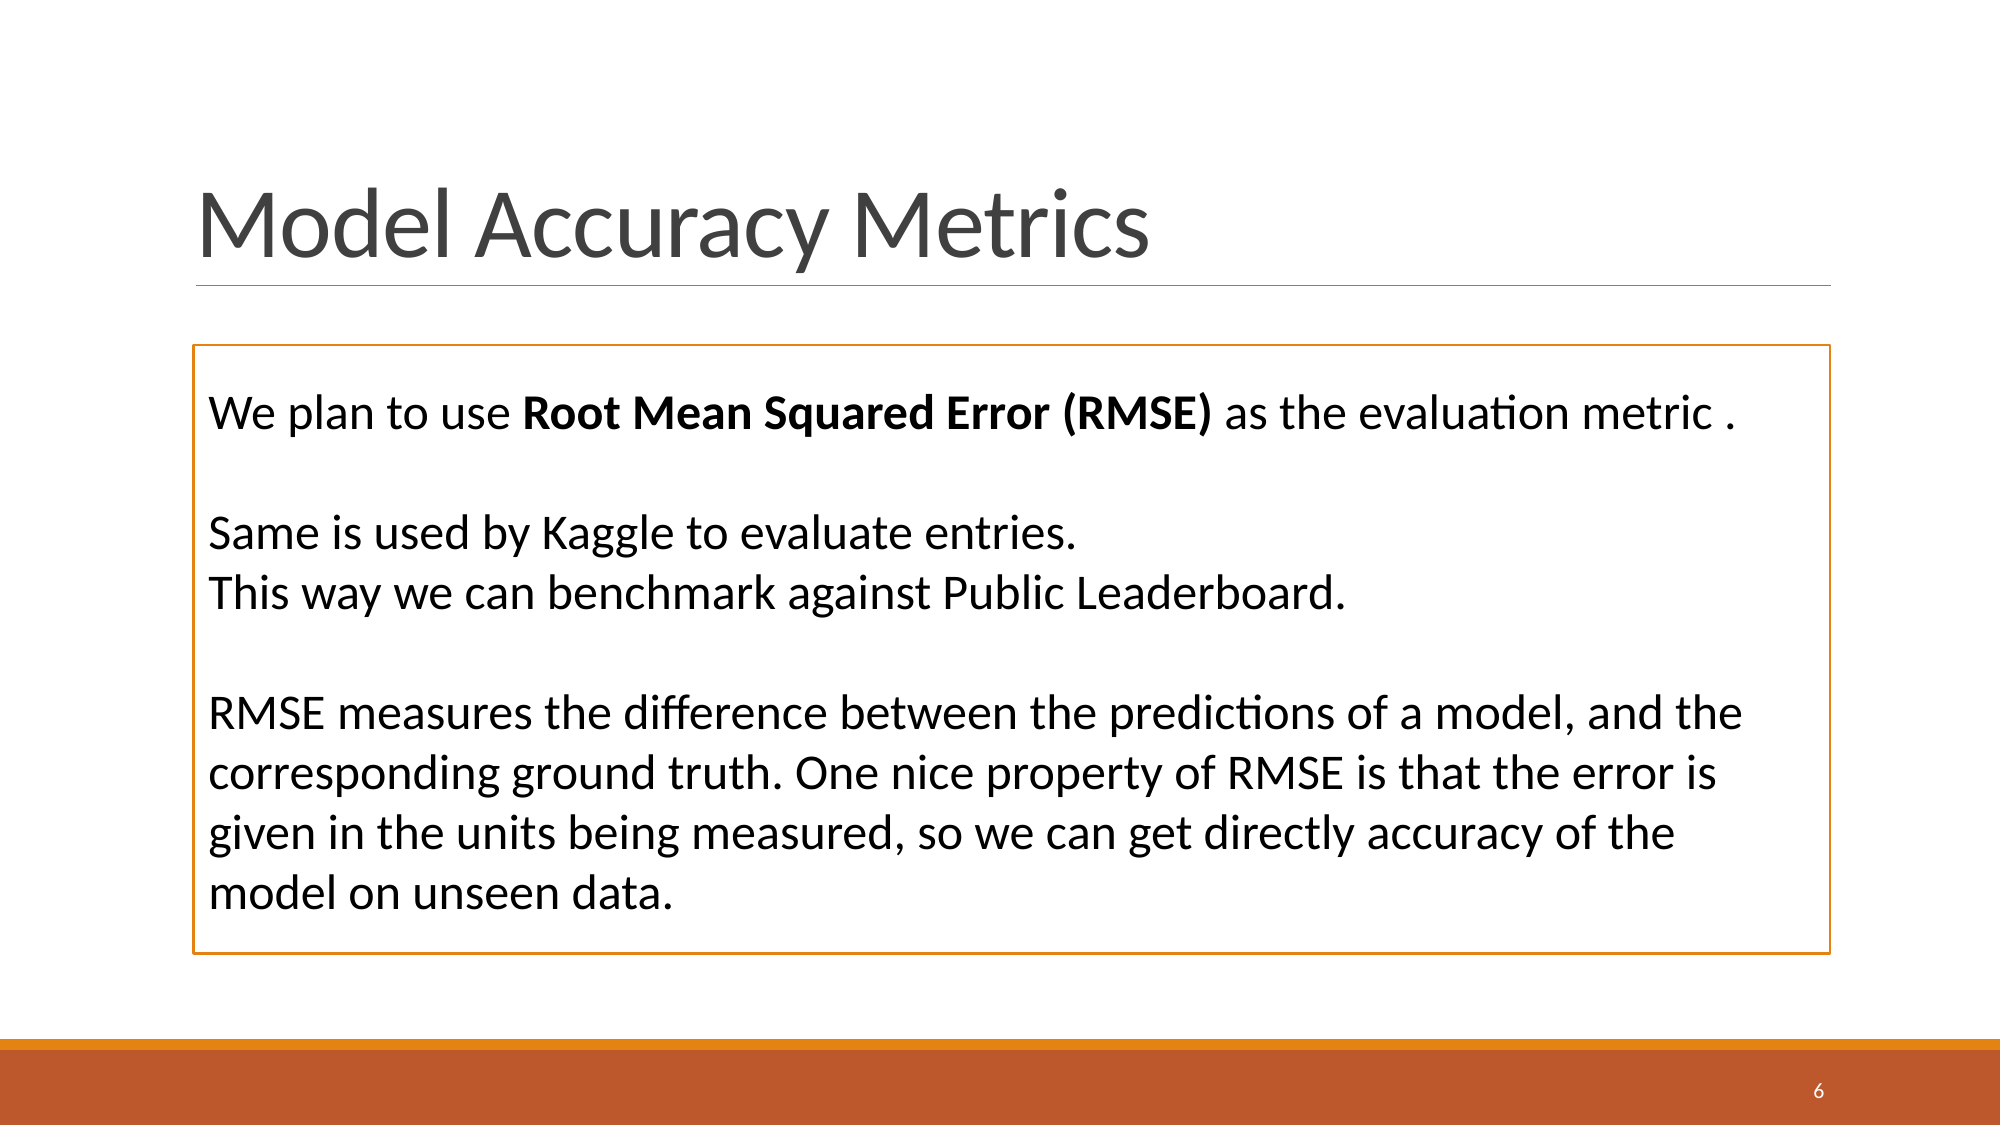

# Model Accuracy Metrics
We plan to use Root Mean Squared Error (RMSE) as the evaluation metric .

Same is used by Kaggle to evaluate entries.
This way we can benchmark against Public Leaderboard.

RMSE measures the difference between the predictions of a model, and the corresponding ground truth. One nice property of RMSE is that the error is given in the units being measured, so we can get directly accuracy of the model on unseen data.
6